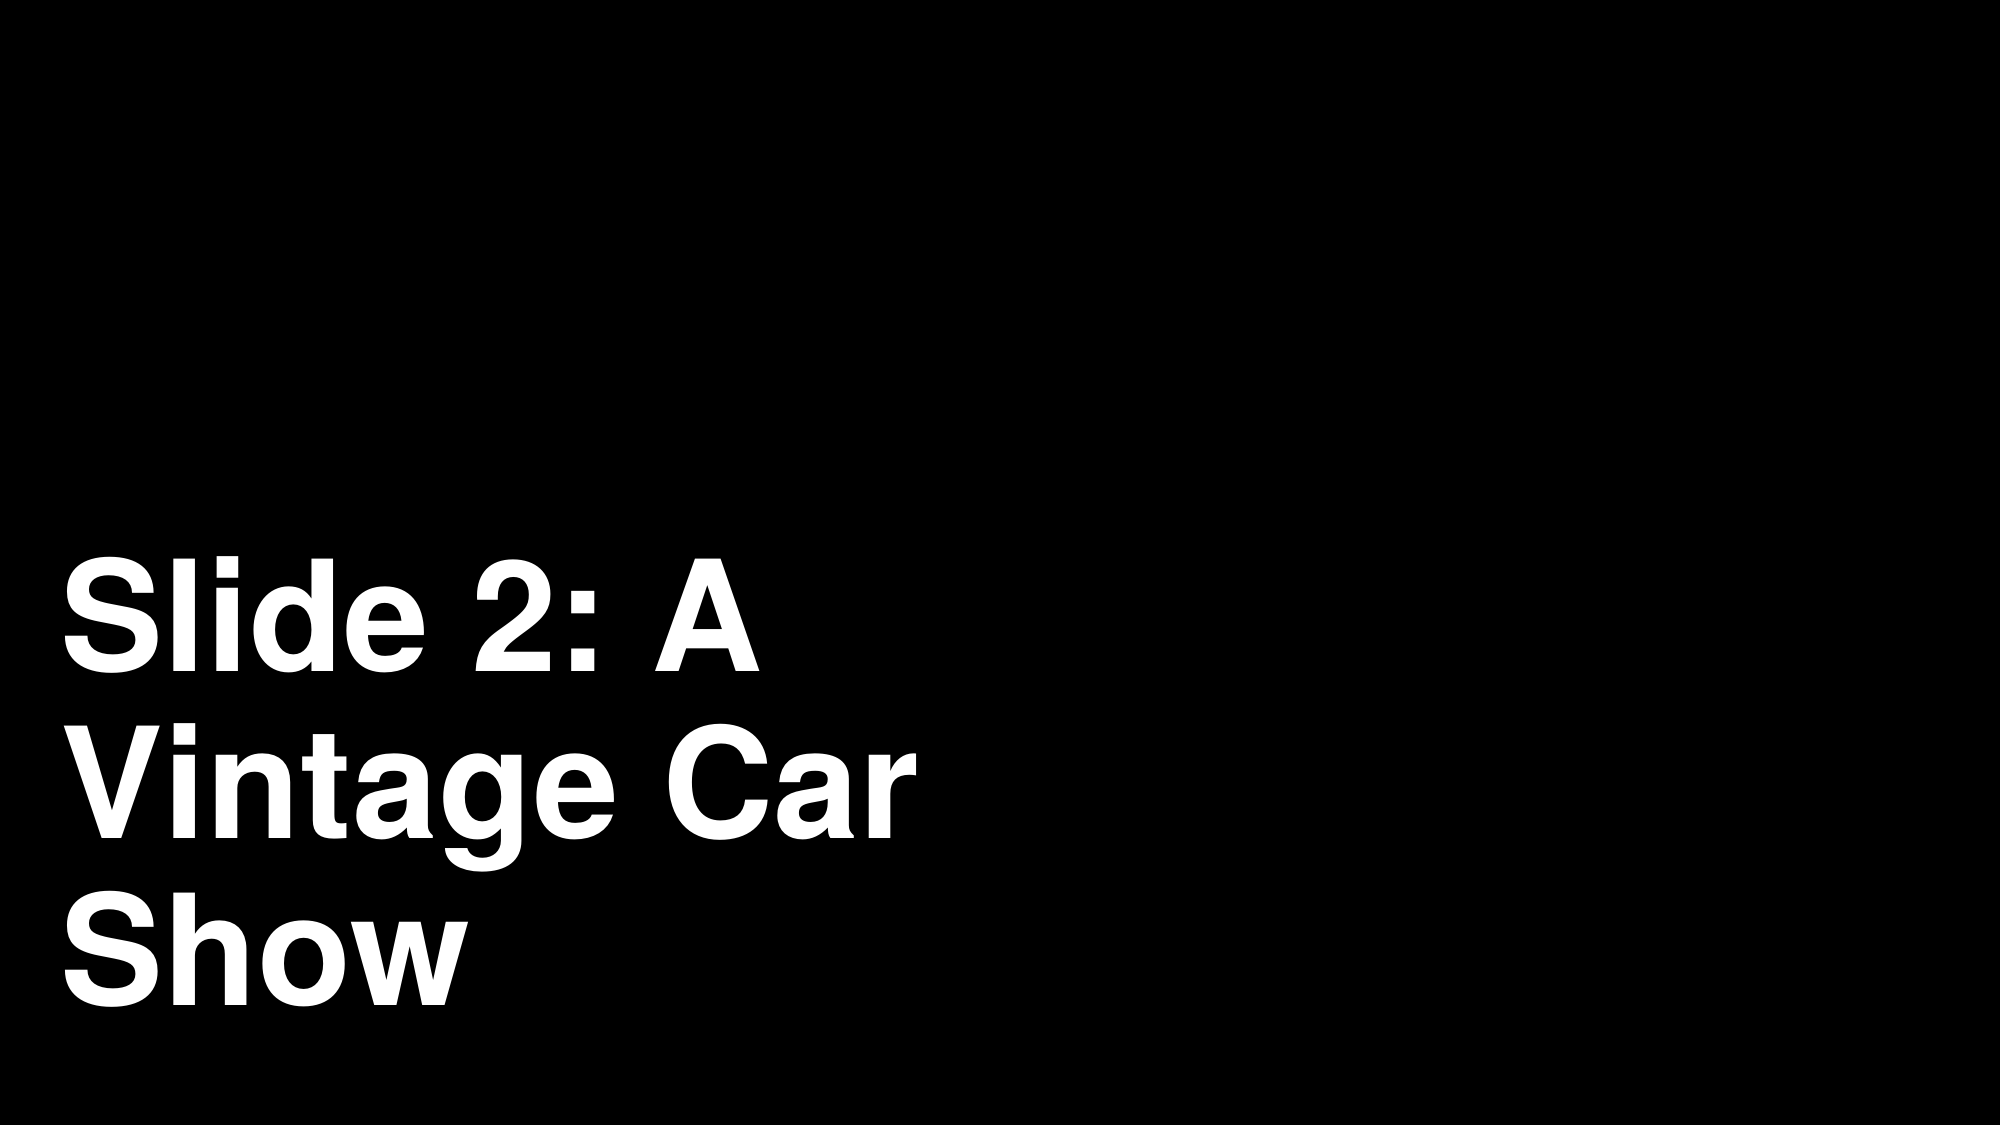

# Slide 2: A Vintage Car Show